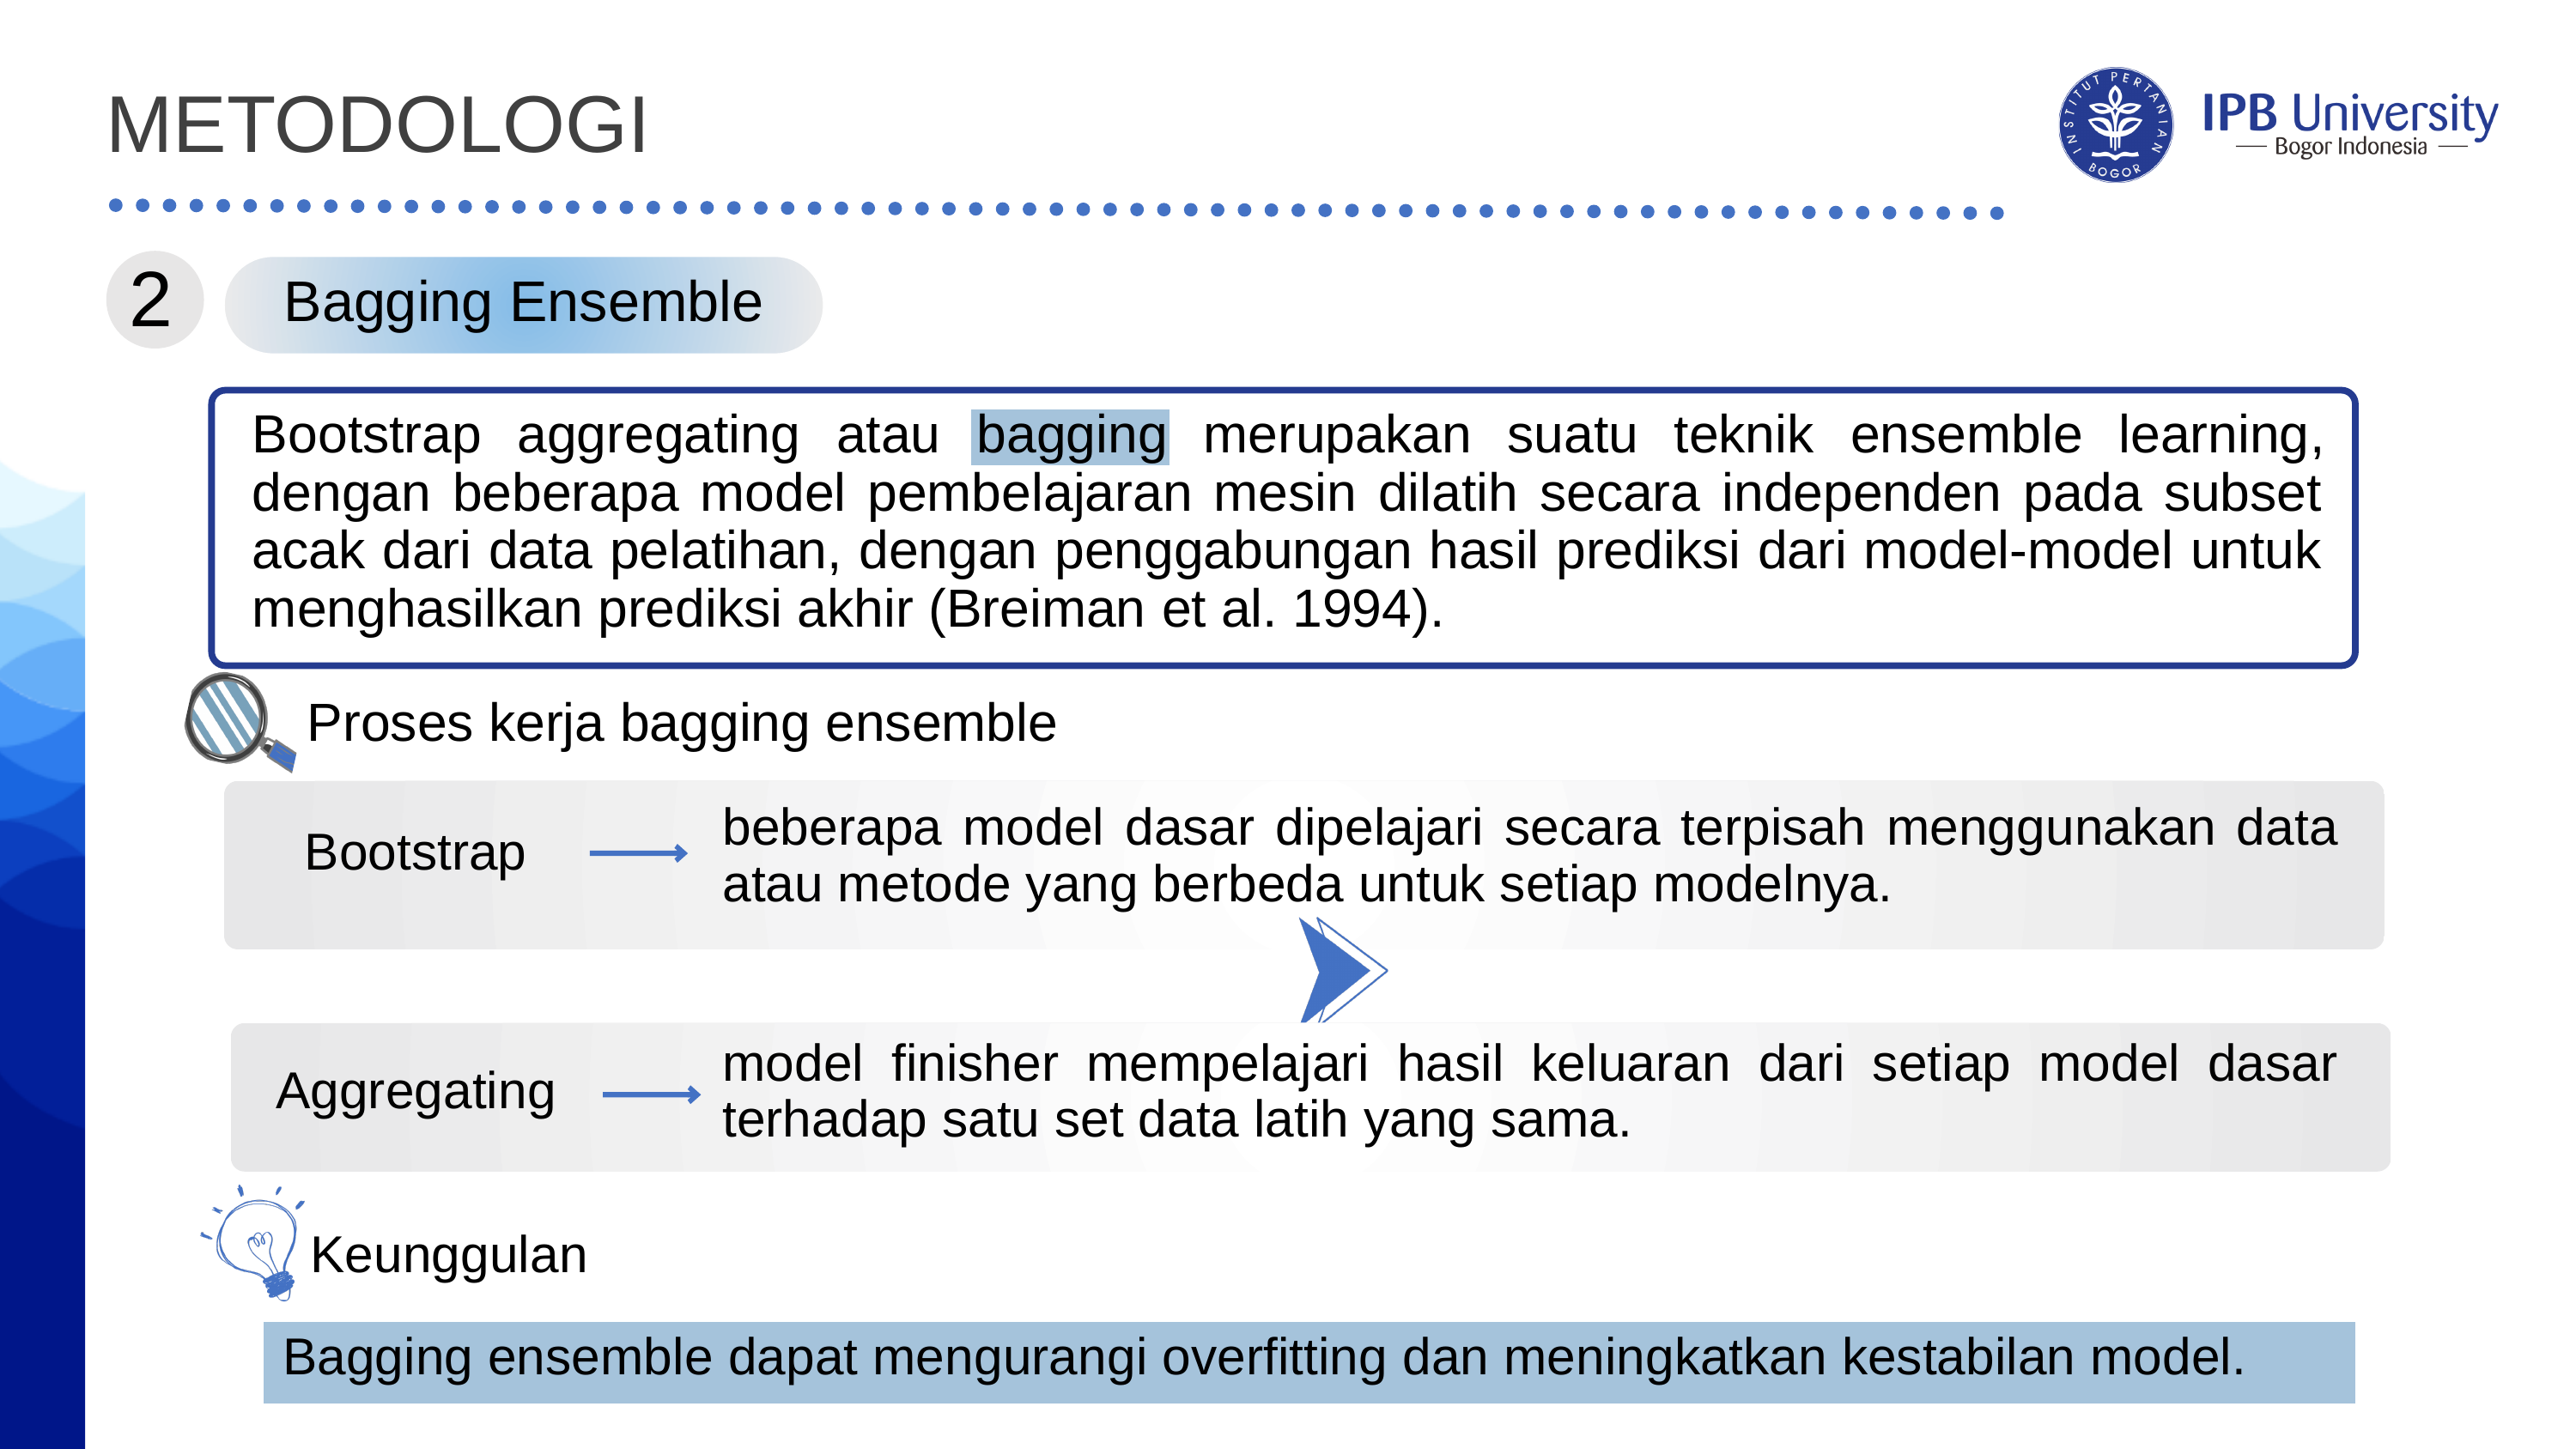

METODOLOGI

Bagging Ensemble
2

Bootstrap aggregating atau bagging merupakan suatu teknik ensemble learning, dengan beberapa model pembelajaran mesin dilatih secara independen pada subset acak dari data pelatihan, dengan penggabungan hasil prediksi dari model-model untuk menghasilkan prediksi akhir (Breiman et al. 1994).

Proses kerja bagging ensemble

beberapa model dasar dipelajari secara terpisah menggunakan data atau metode yang berbeda untuk setiap modelnya.
Bootstrap

model finisher mempelajari hasil keluaran dari setiap model dasar terhadap satu set data latih yang sama.
Aggregating

Keunggulan

Bagging ensemble dapat mengurangi overfitting dan meningkatkan kestabilan model.